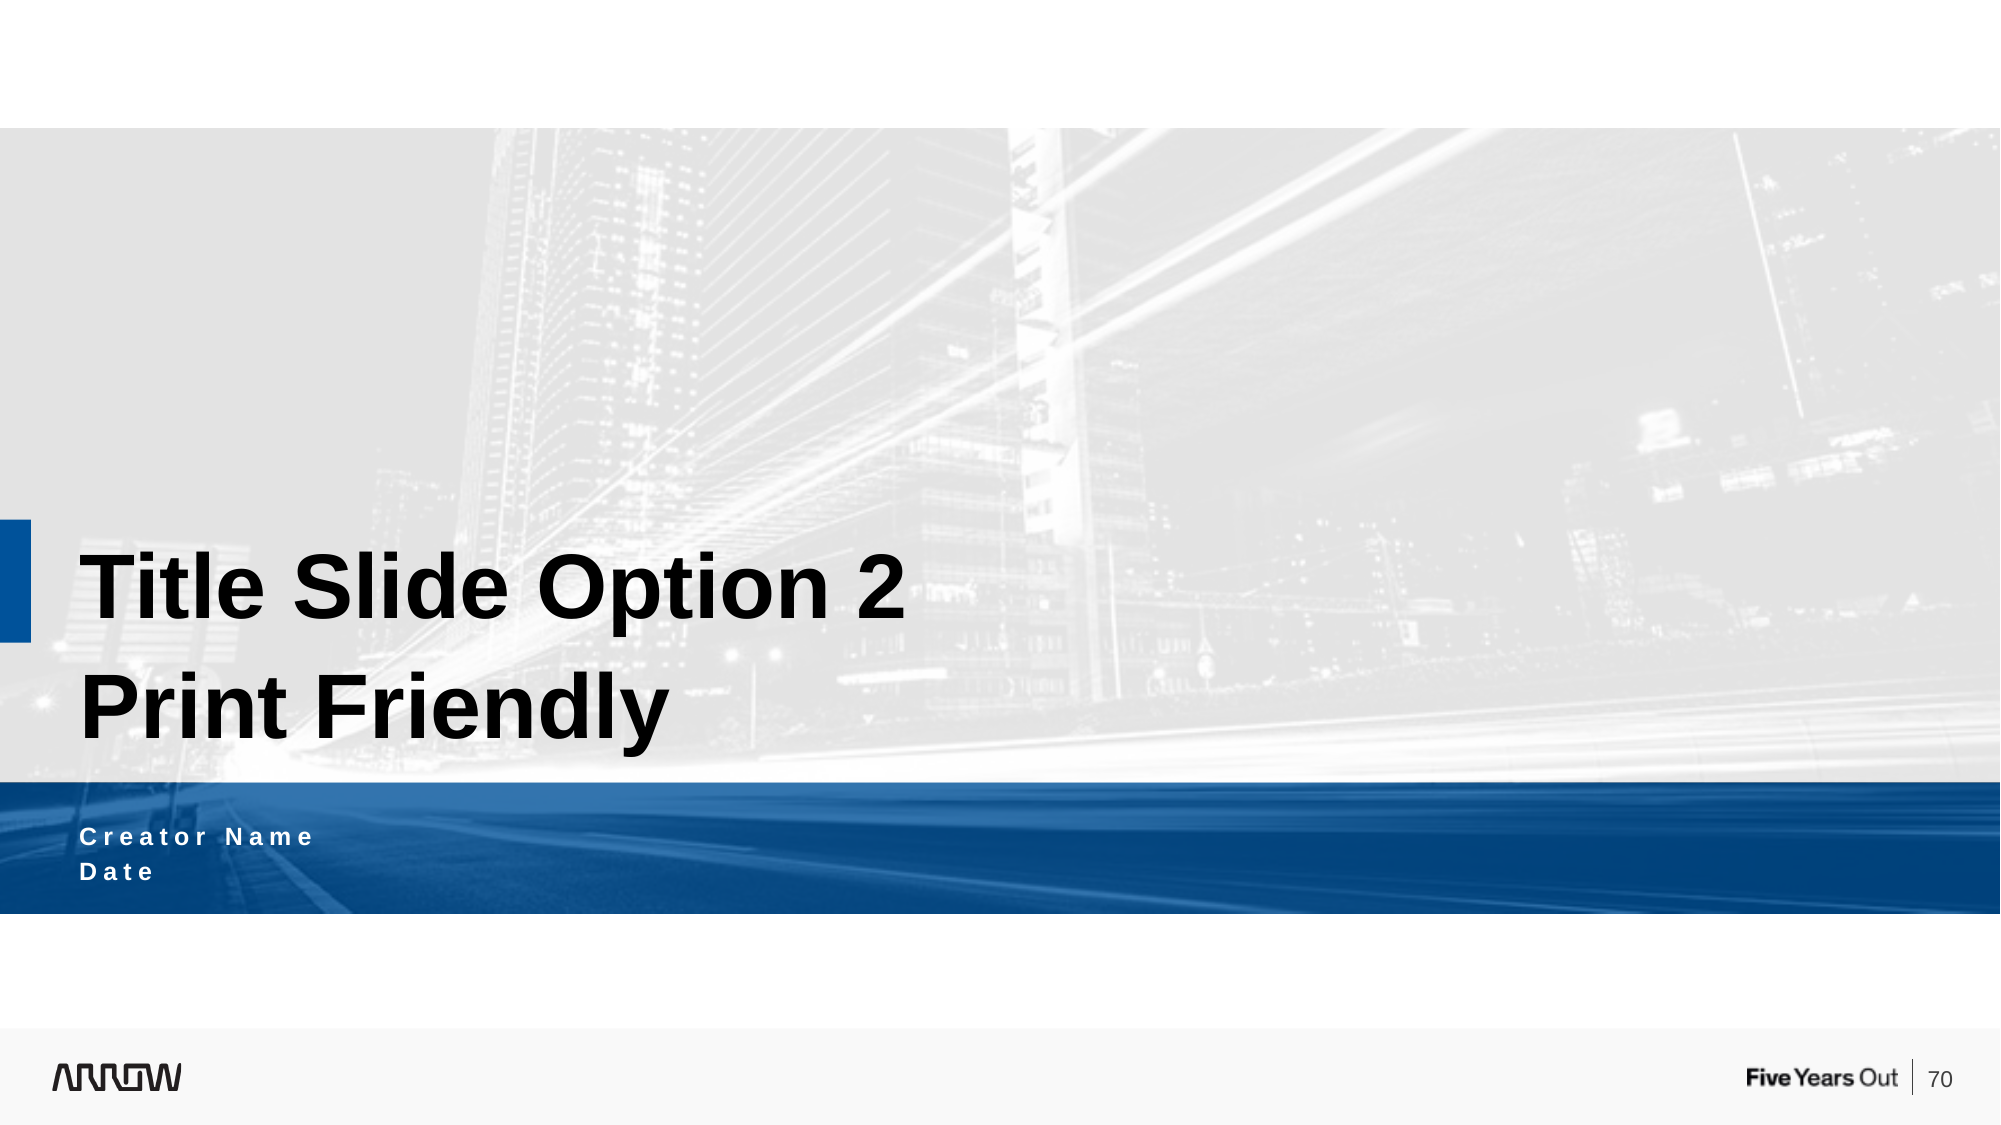

Title Slide Option 2
Print Friendly
Creator Name
Date